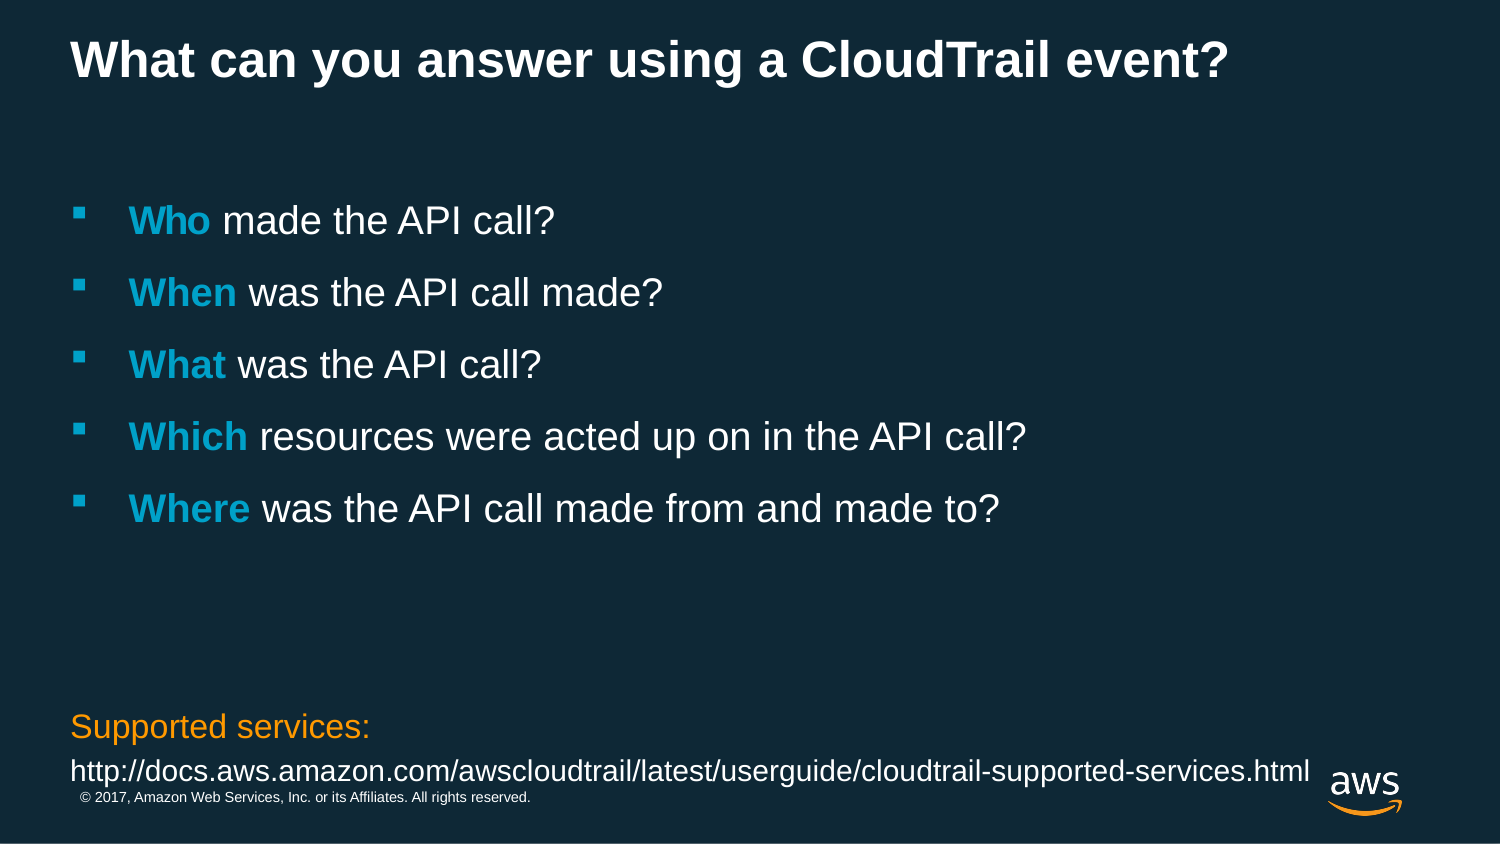

# What can you answer using a CloudTrail event?

Who made the API call?
When was the API call made?
What was the API call?
Which resources were acted up on in the API call?
Where was the API call made from and made to?

Supported services:
http://docs.aws.amazon.com/awscloudtrail/latest/userguide/cloudtrail-supported-services.html